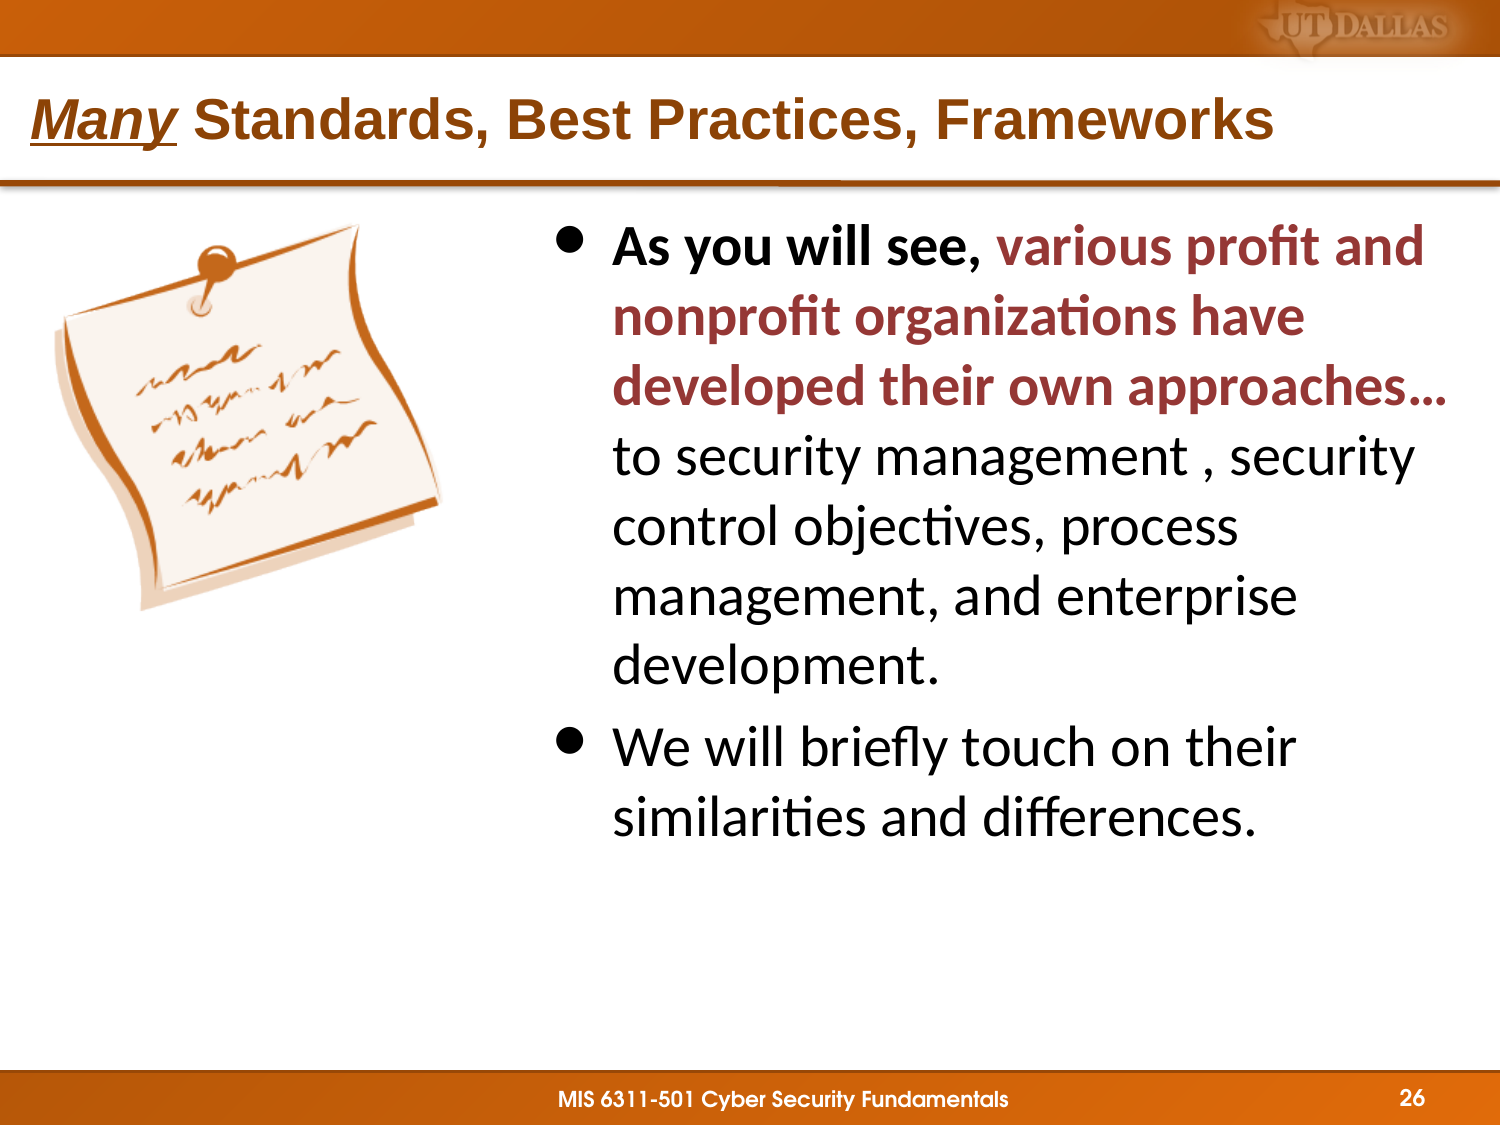

# Many Standards, Best Practices, Frameworks
As you will see, various profit and nonprofit organizations have developed their own approaches…
to security management , security control objectives, process management, and enterprise development.
We will briefly touch on their similarities and differences.

26